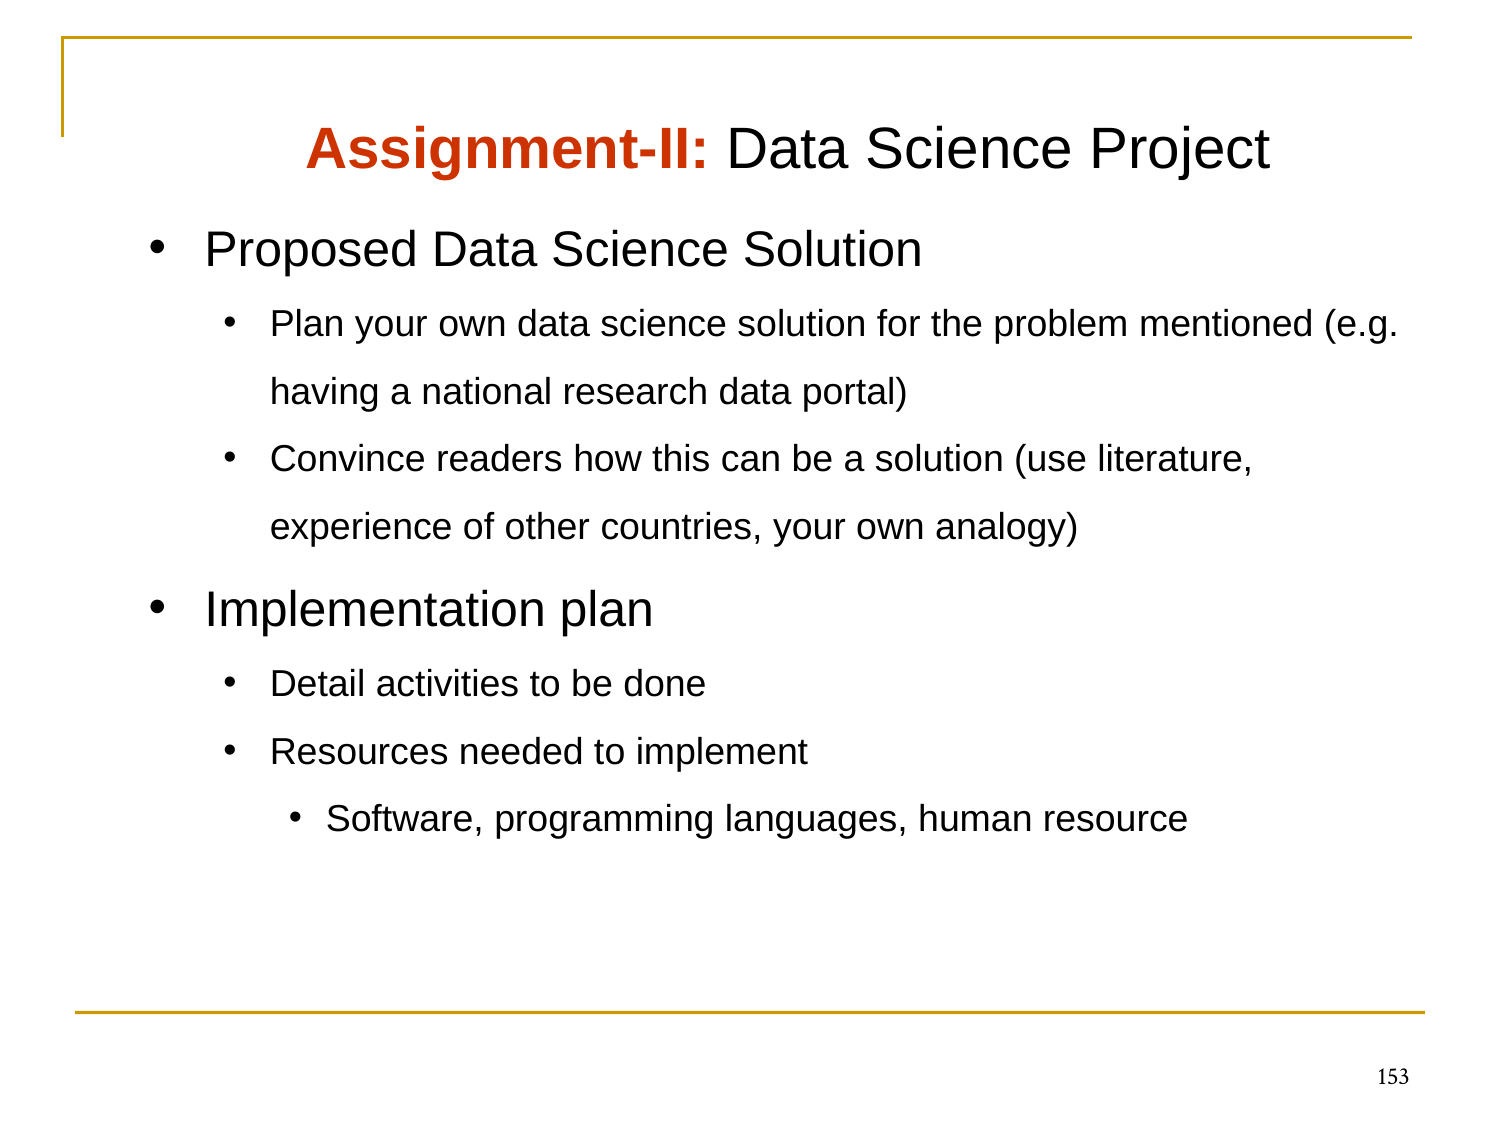

Assignment-II: Data Science Project
Proposed Data Science Solution
Plan your own data science solution for the problem mentioned (e.g. having a national research data portal)
Convince readers how this can be a solution (use literature, experience of other countries, your own analogy)
Implementation plan
Detail activities to be done
Resources needed to implement
Software, programming languages, human resource

153